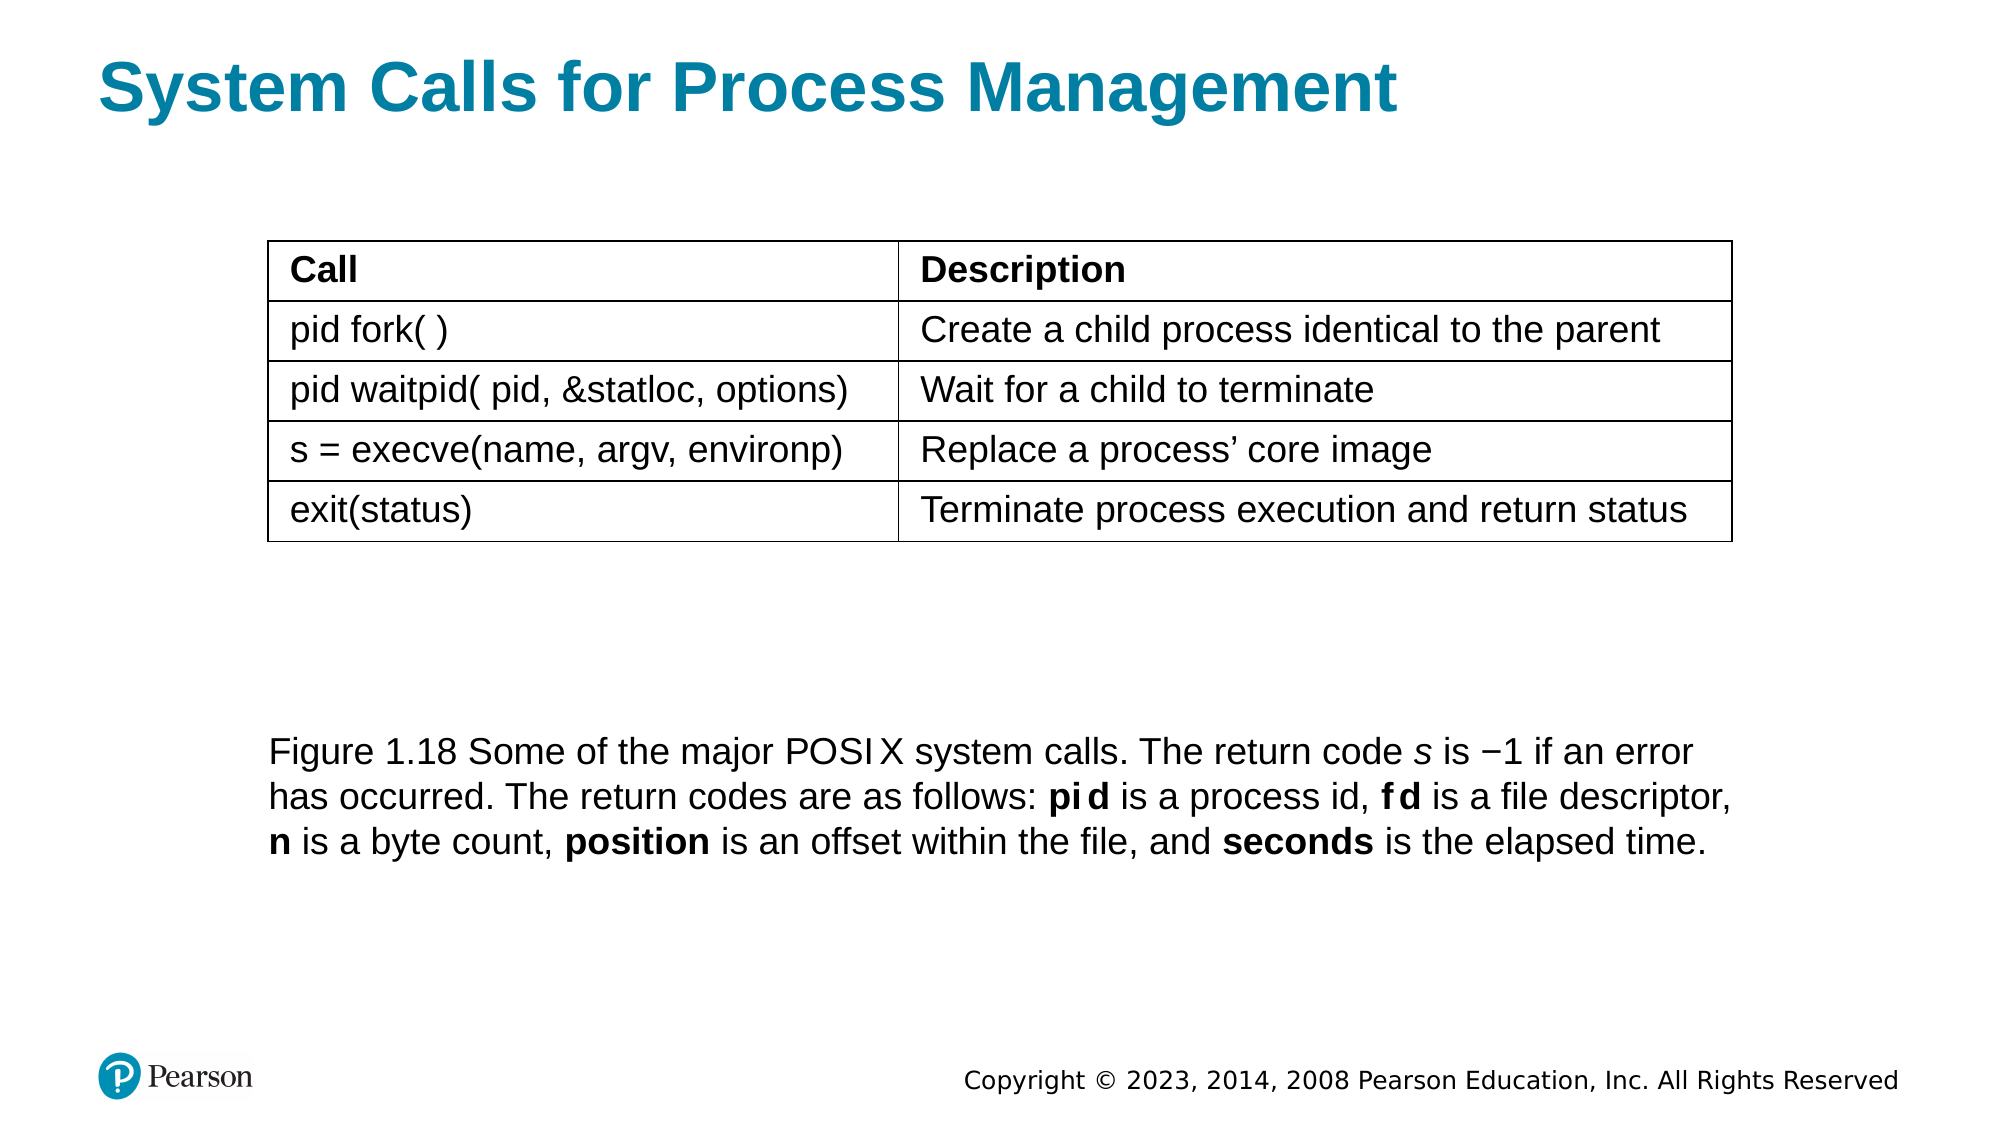

# System Calls for Process Management
| Call | Description |
| --- | --- |
| p i d fork( ) | Create a child process identical to the parent |
| p i d waitp i d( pid, &statloc, options) | Wait for a child to terminate |
| s = execve(name, argv, environp) | Replace a process’ core image |
| exit(status) | Terminate process execution and return status |
Figure 1.18 Some of the major P O S I X system calls. The return code s is −1 if an error has occurred. The return codes are as follows: p i d is a process id, f d is a file descriptor, n is a byte count, position is an offset within the file, and seconds is the elapsed time.